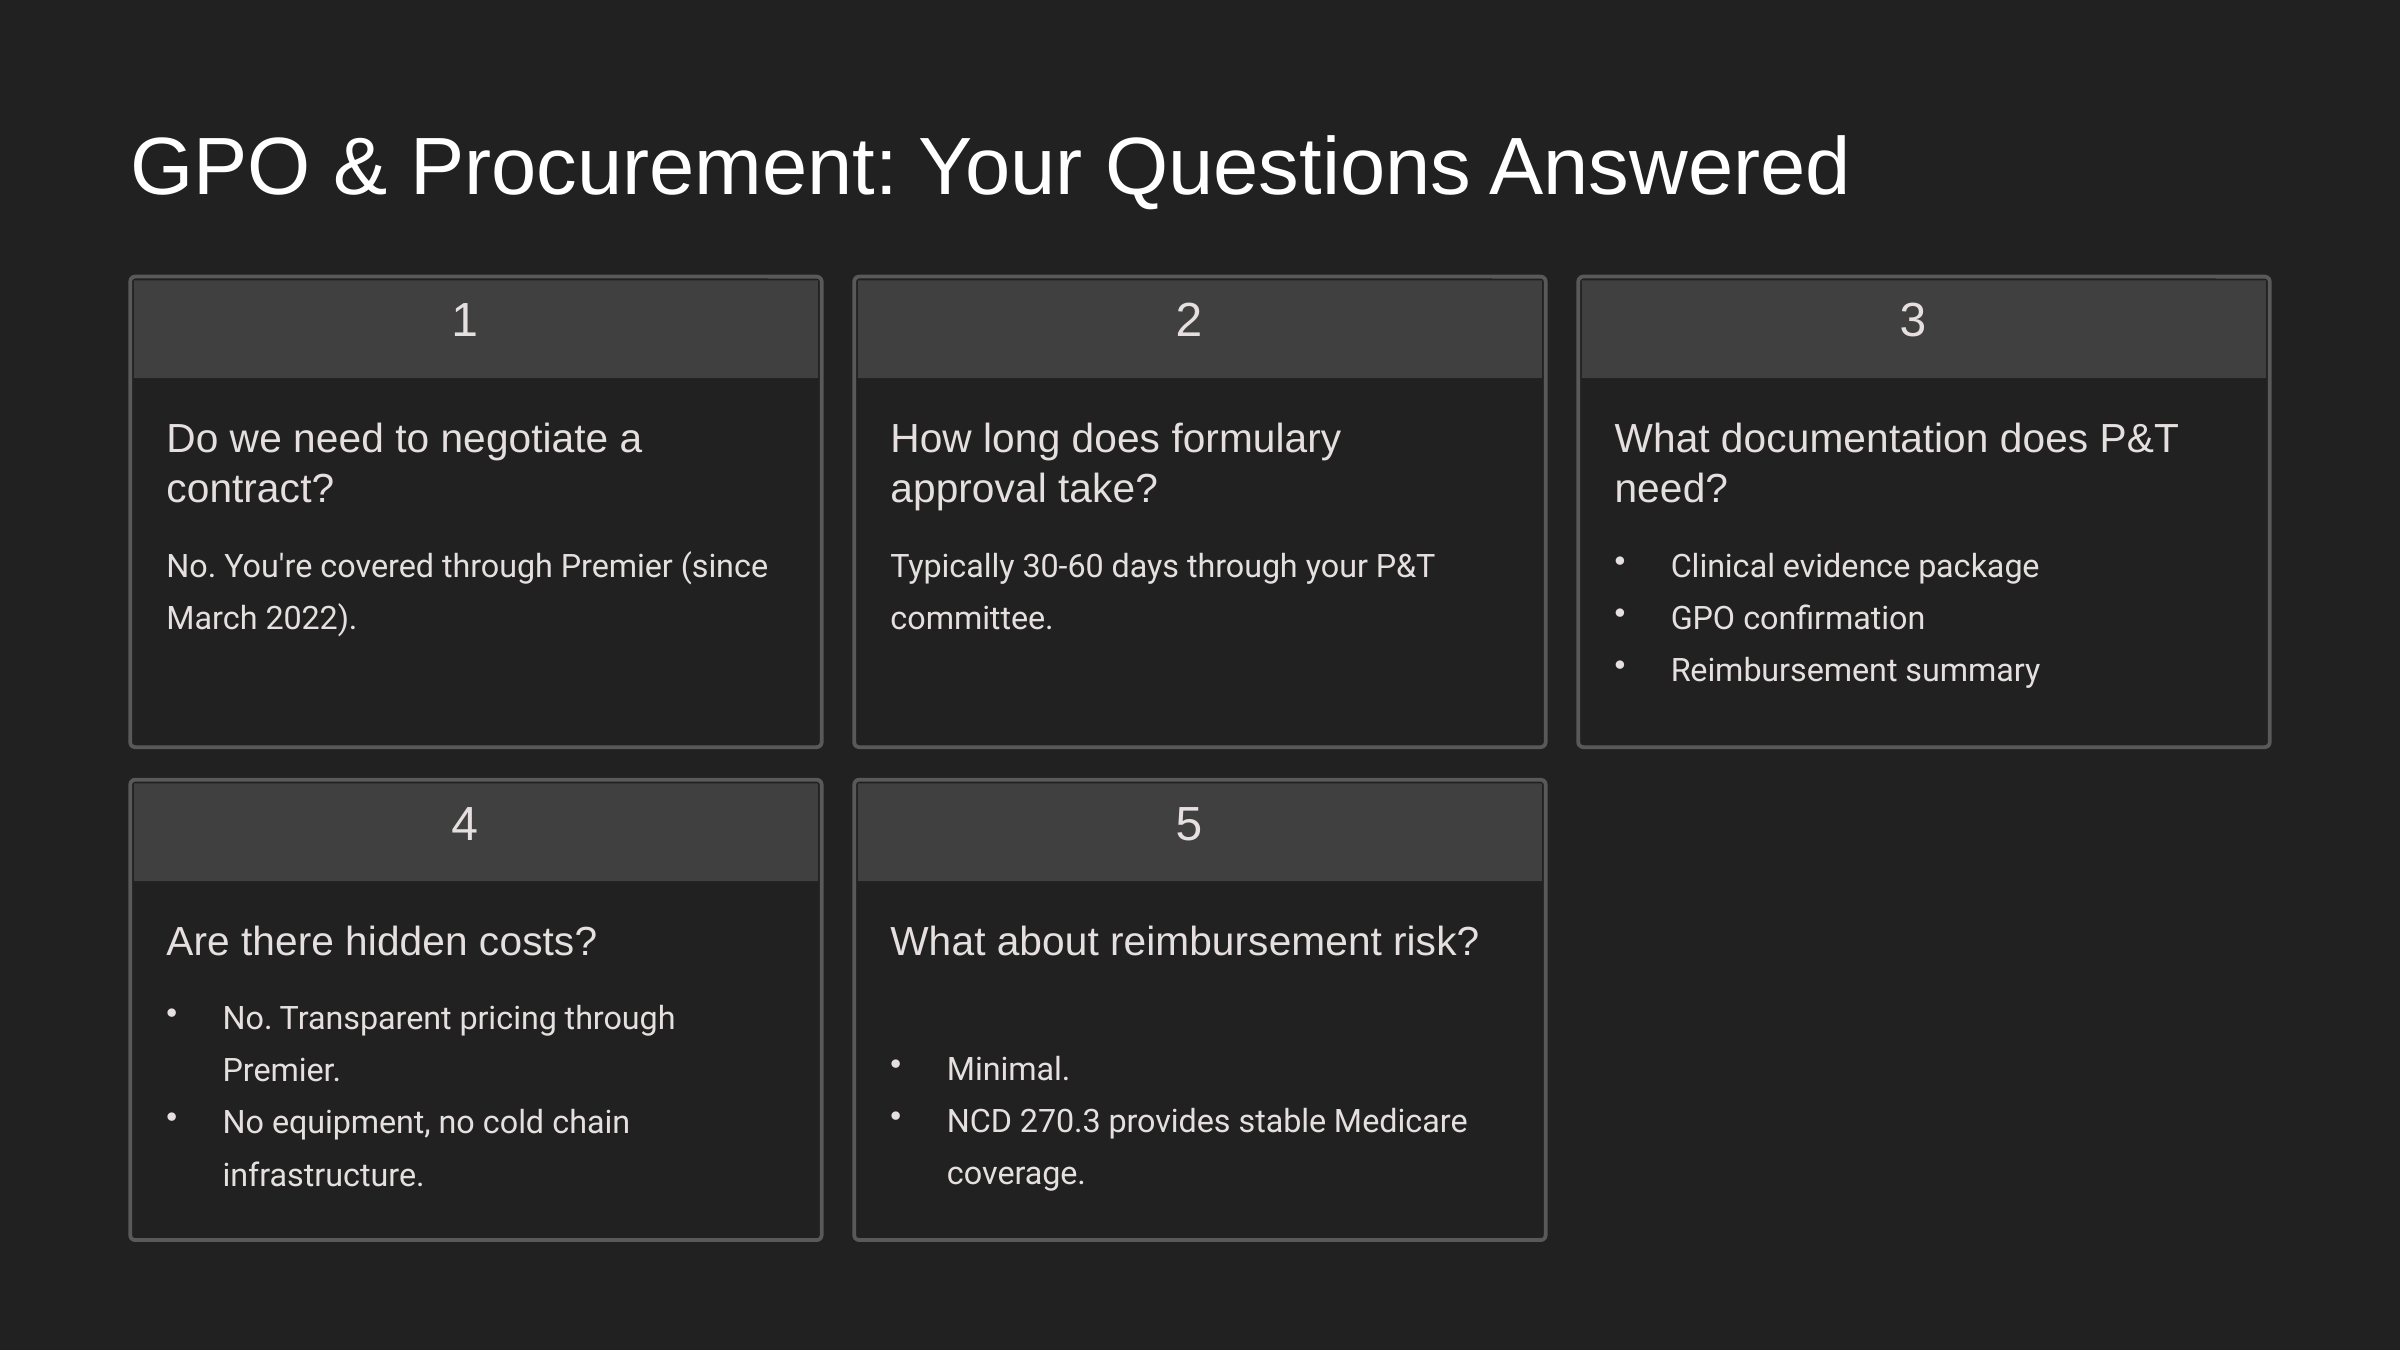

GPO & Procurement: Your Questions Answered

1
2
3
Do we need to negotiate a contract?
How long does formulary approval take?
What documentation does P&T need?
No. You're covered through Premier (since March 2022).
Typically 30-60 days through your P&T committee.
Clinical evidence package
GPO confirmation
Reimbursement summary

4
5
Are there hidden costs?
What about reimbursement risk?
No. Transparent pricing through Premier.
No equipment, no cold chain infrastructure.
Minimal.
NCD 270.3 provides stable Medicare coverage.